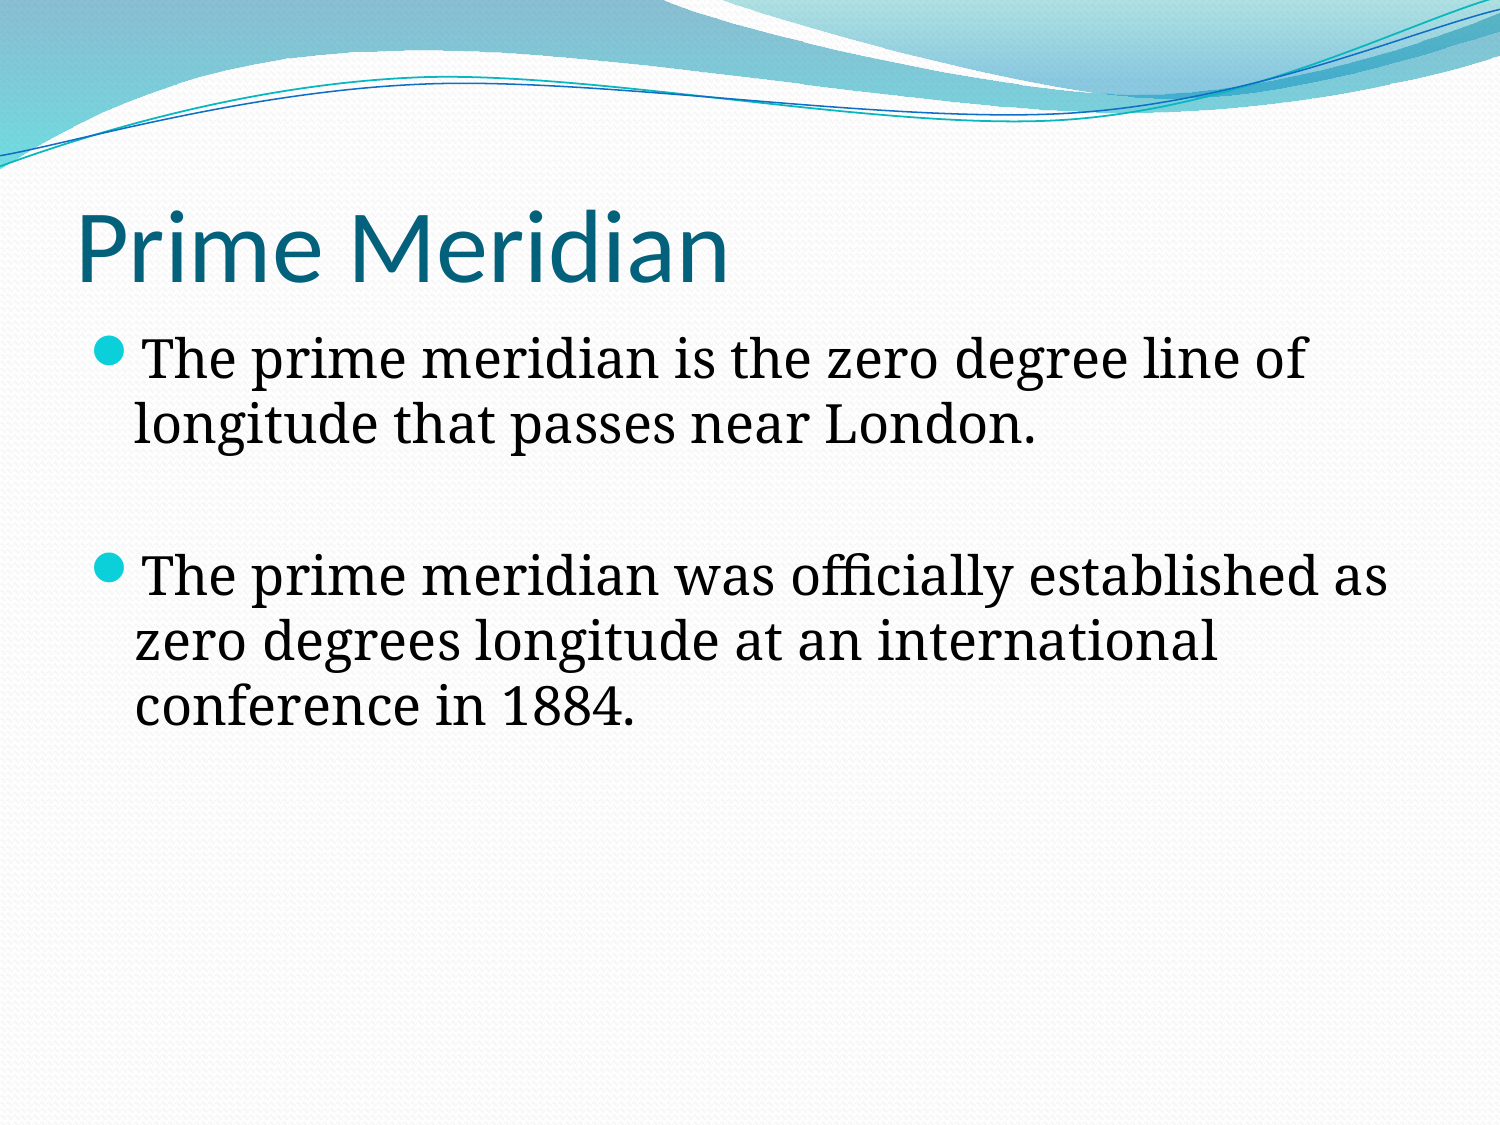

# Prime Meridian
The prime meridian is the zero degree line of longitude that passes near London.

The prime meridian was officially established as zero degrees longitude at an international conference in 1884.